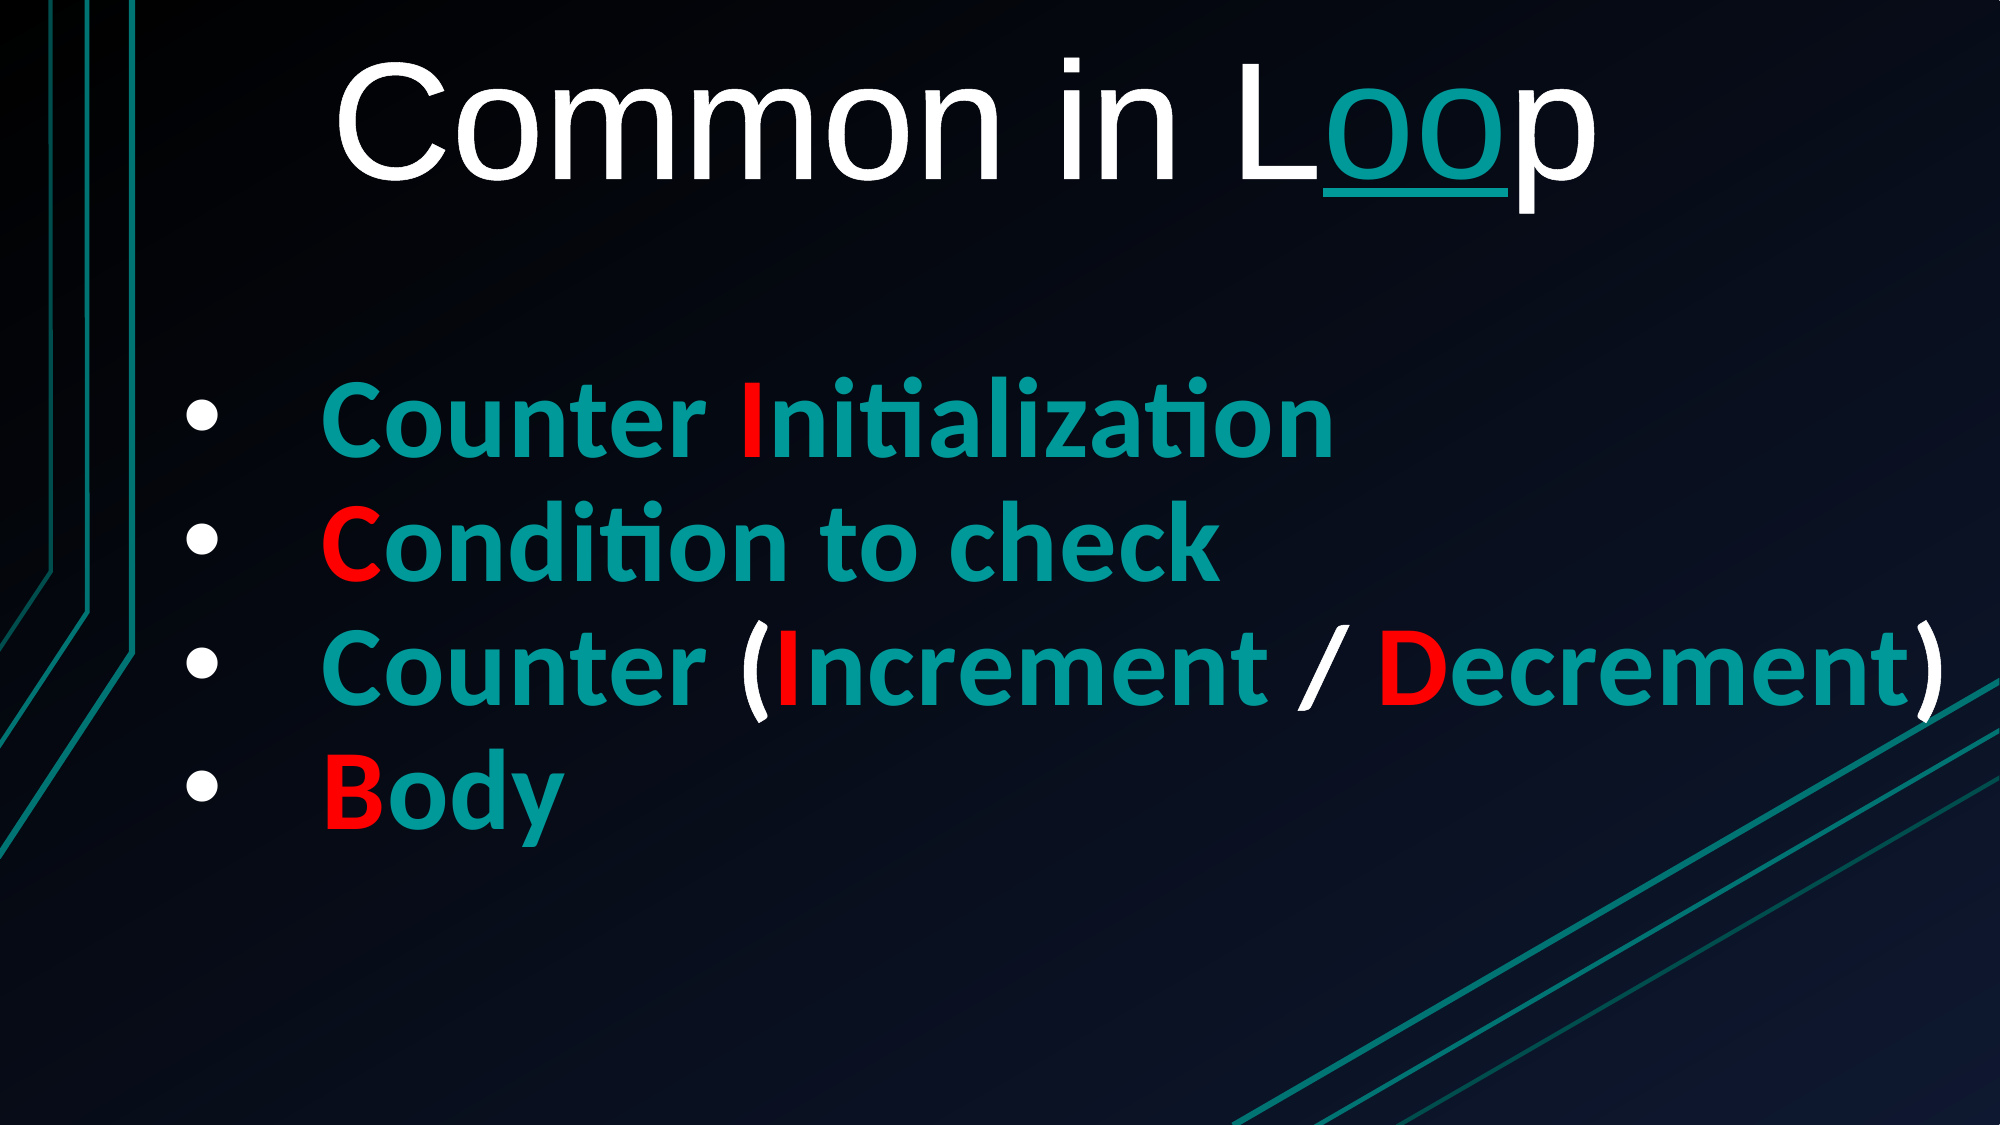

Common in Loop

 Counter Initialization
 Condition to check
 Counter (Increment / Decrement)
 Body